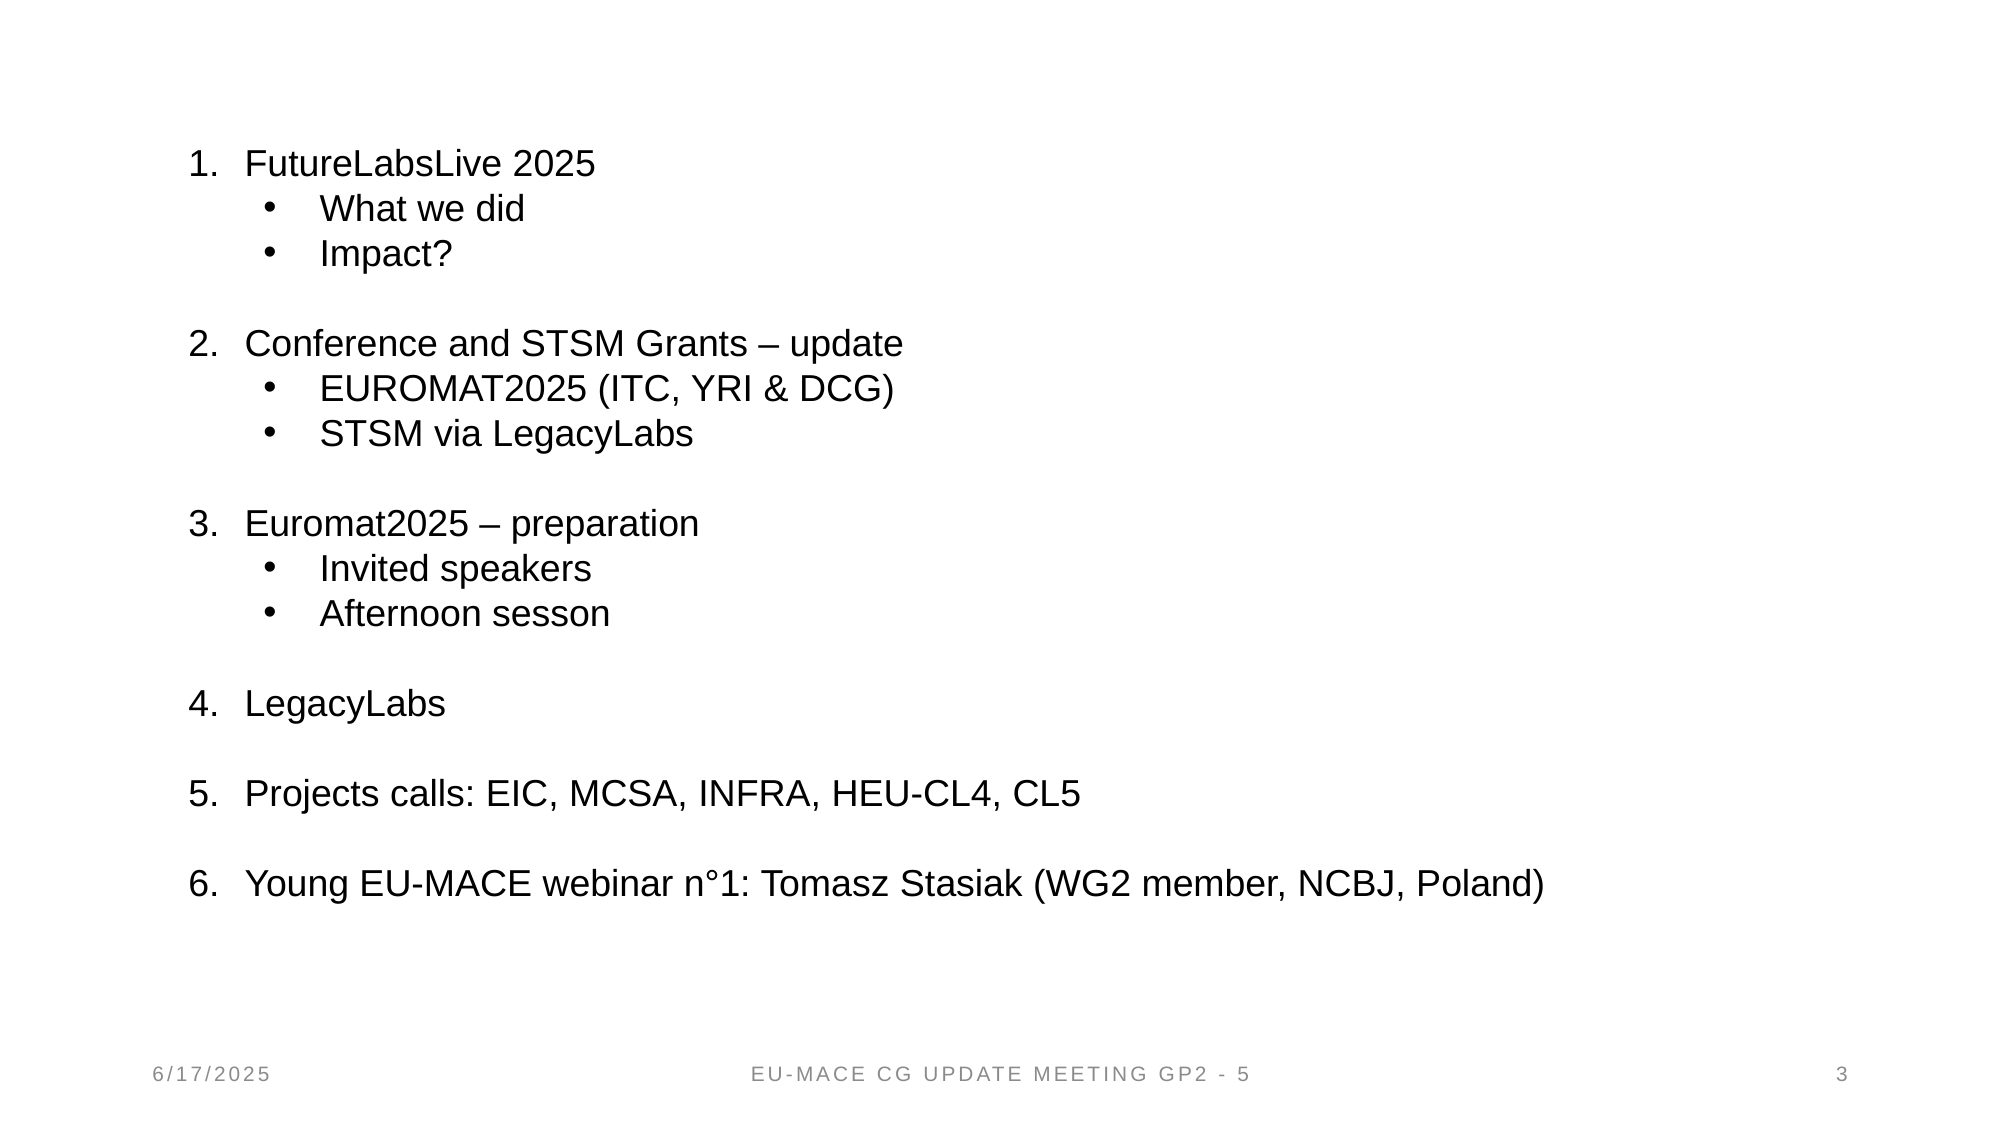

FutureLabsLive 2025
What we did
Impact?

Conference and STSM Grants – update
EUROMAT2025 (ITC, YRI & DCG)
STSM via LegacyLabs

Euromat2025 – preparation
Invited speakers
Afternoon sesson

LegacyLabs

Projects calls: EIC, MCSA, INFRA, HEU-CL4, CL5

Young EU-MACE webinar n°1: Tomasz Stasiak (WG2 member, NCBJ, Poland)

6/17/2025
EU-MACE CG update meeting GP2 - 5
3